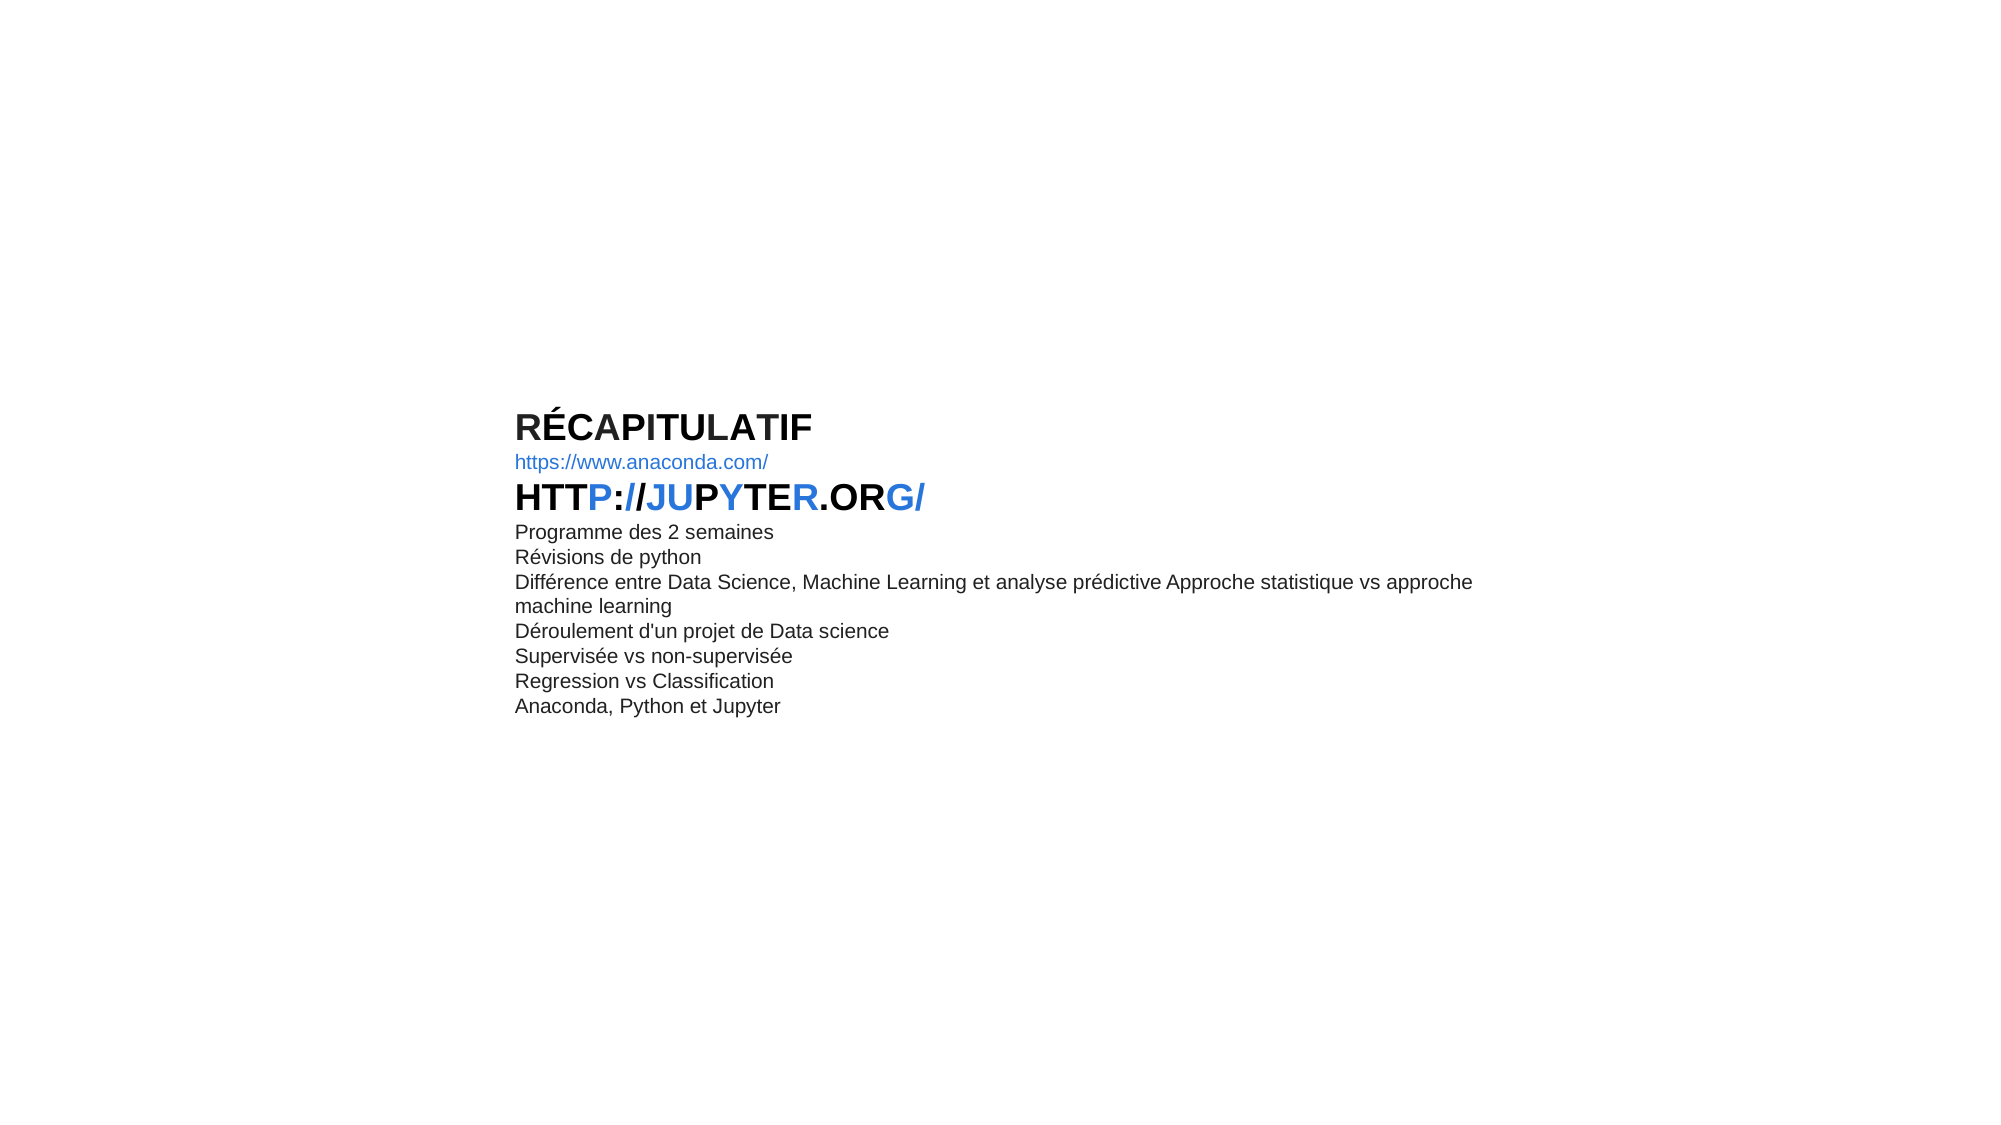

RÉCAPITULATIF
https://www.anaconda.com/
HTTP://JUPYTER.ORG/
Programme des 2 semaines
Révisions de python
Différence entre Data Science, Machine Learning et analyse prédictive Approche statistique vs approche machine learning
Déroulement d'un projet de Data science
Supervisée vs non-supervisée
Regression vs Classification
Anaconda, Python et Jupyter